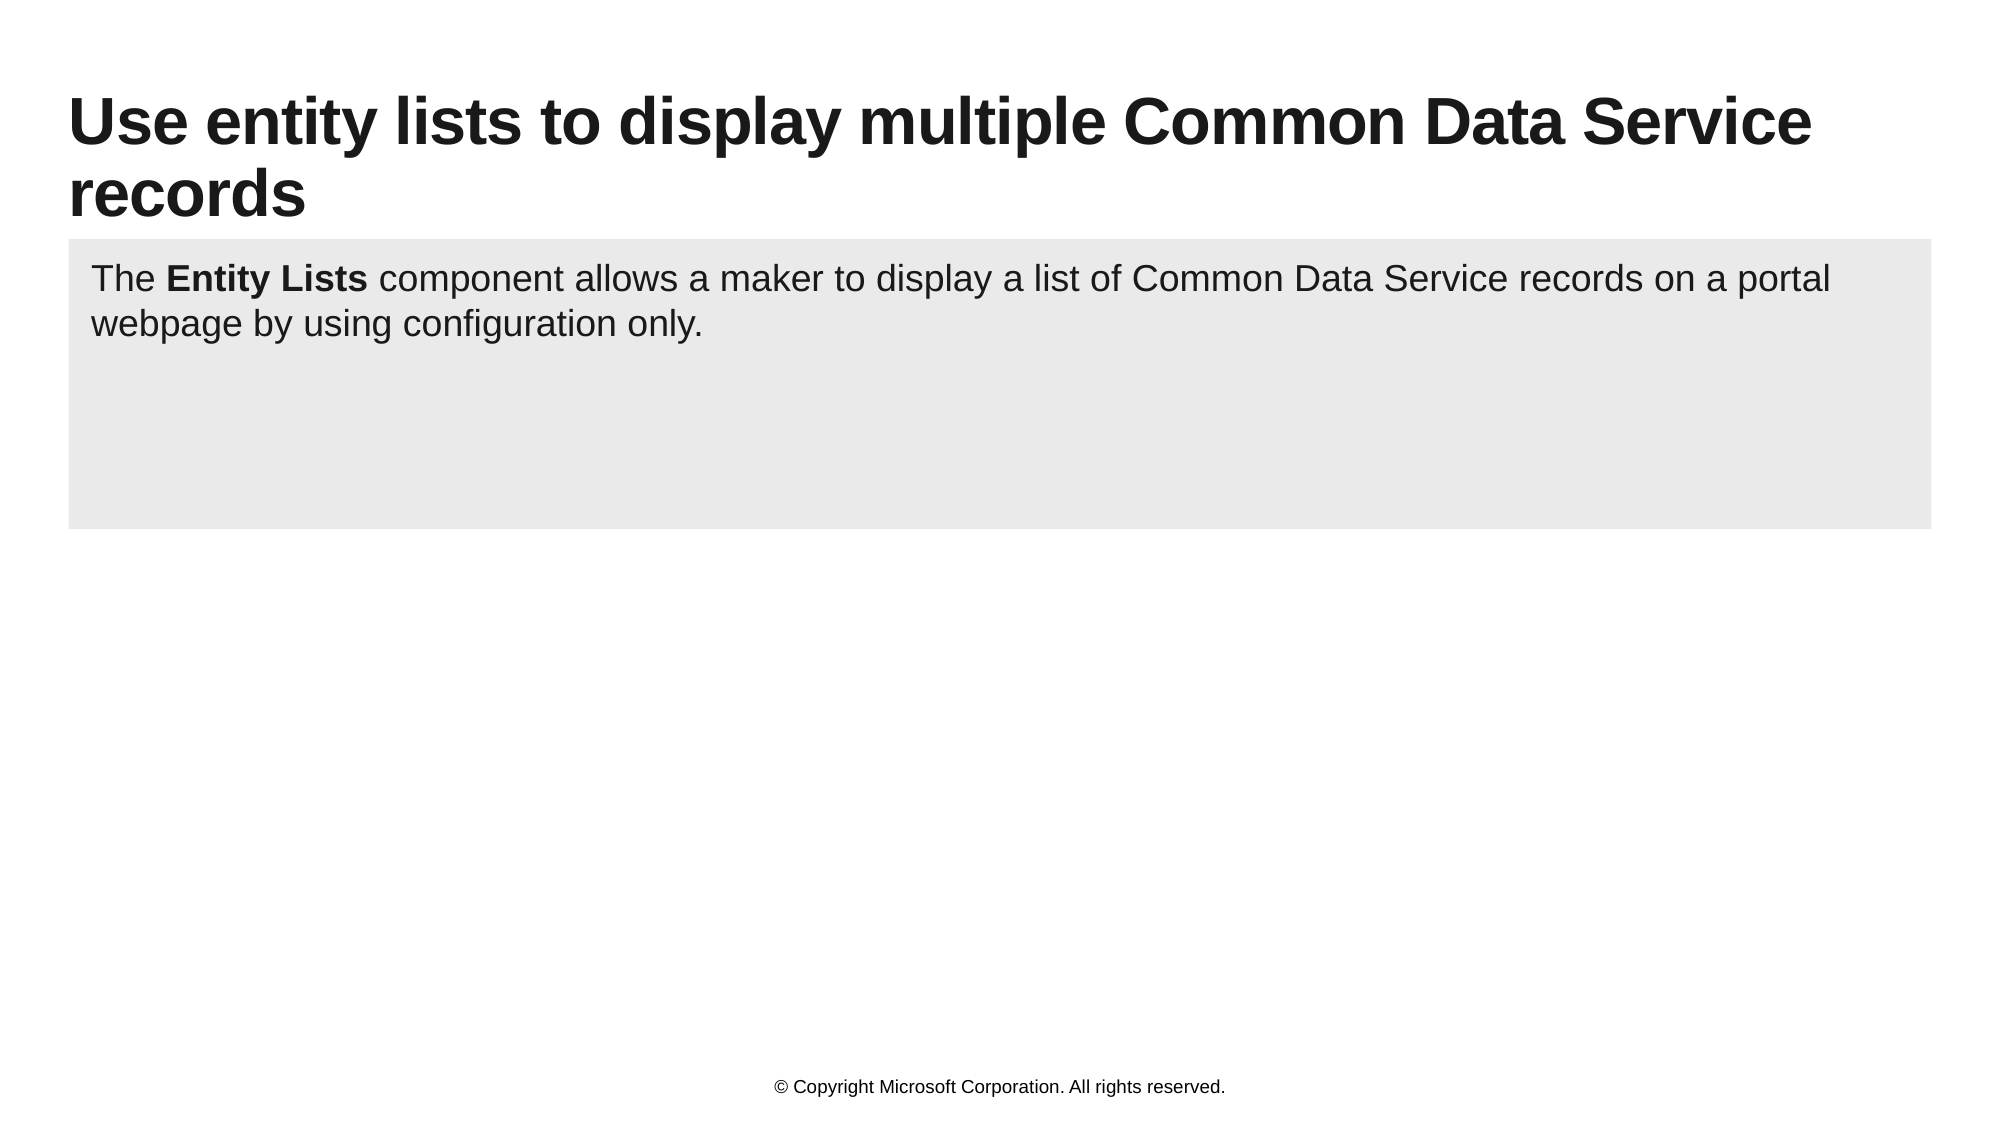

# Use entity lists to display multiple Common Data Service records
The Entity Lists component allows a maker to display a list of Common Data Service records on a portal webpage by using configuration only.